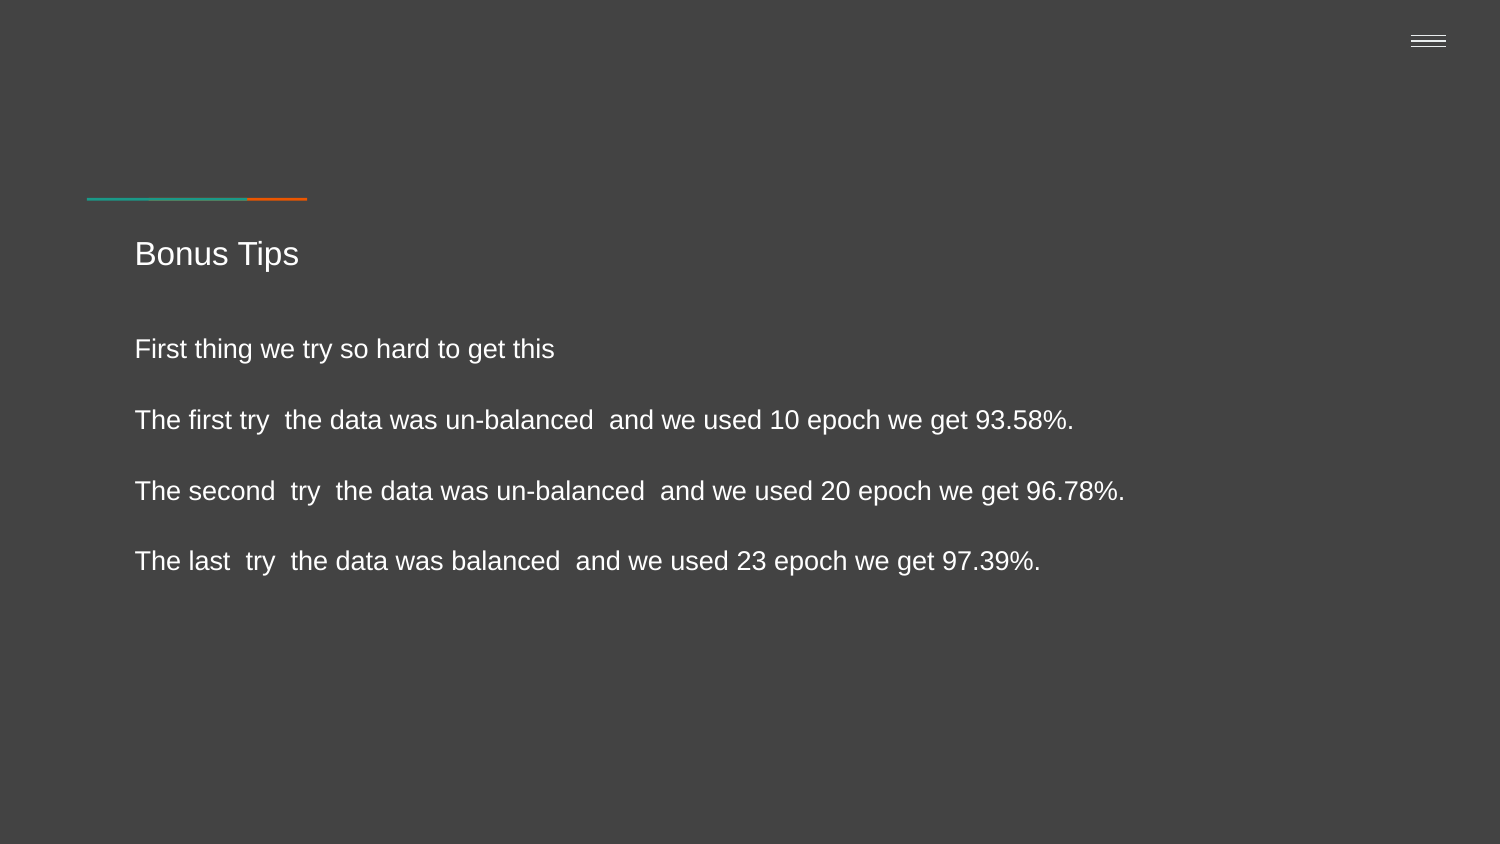

# Bonus Tips
First thing we try so hard to get this
The first try  the data was un-balanced  and we used 10 epoch we get 93.58%.
The second  try  the data was un-balanced  and we used 20 epoch we get 96.78%.
The last  try  the data was balanced  and we used 23 epoch we get 97.39%.